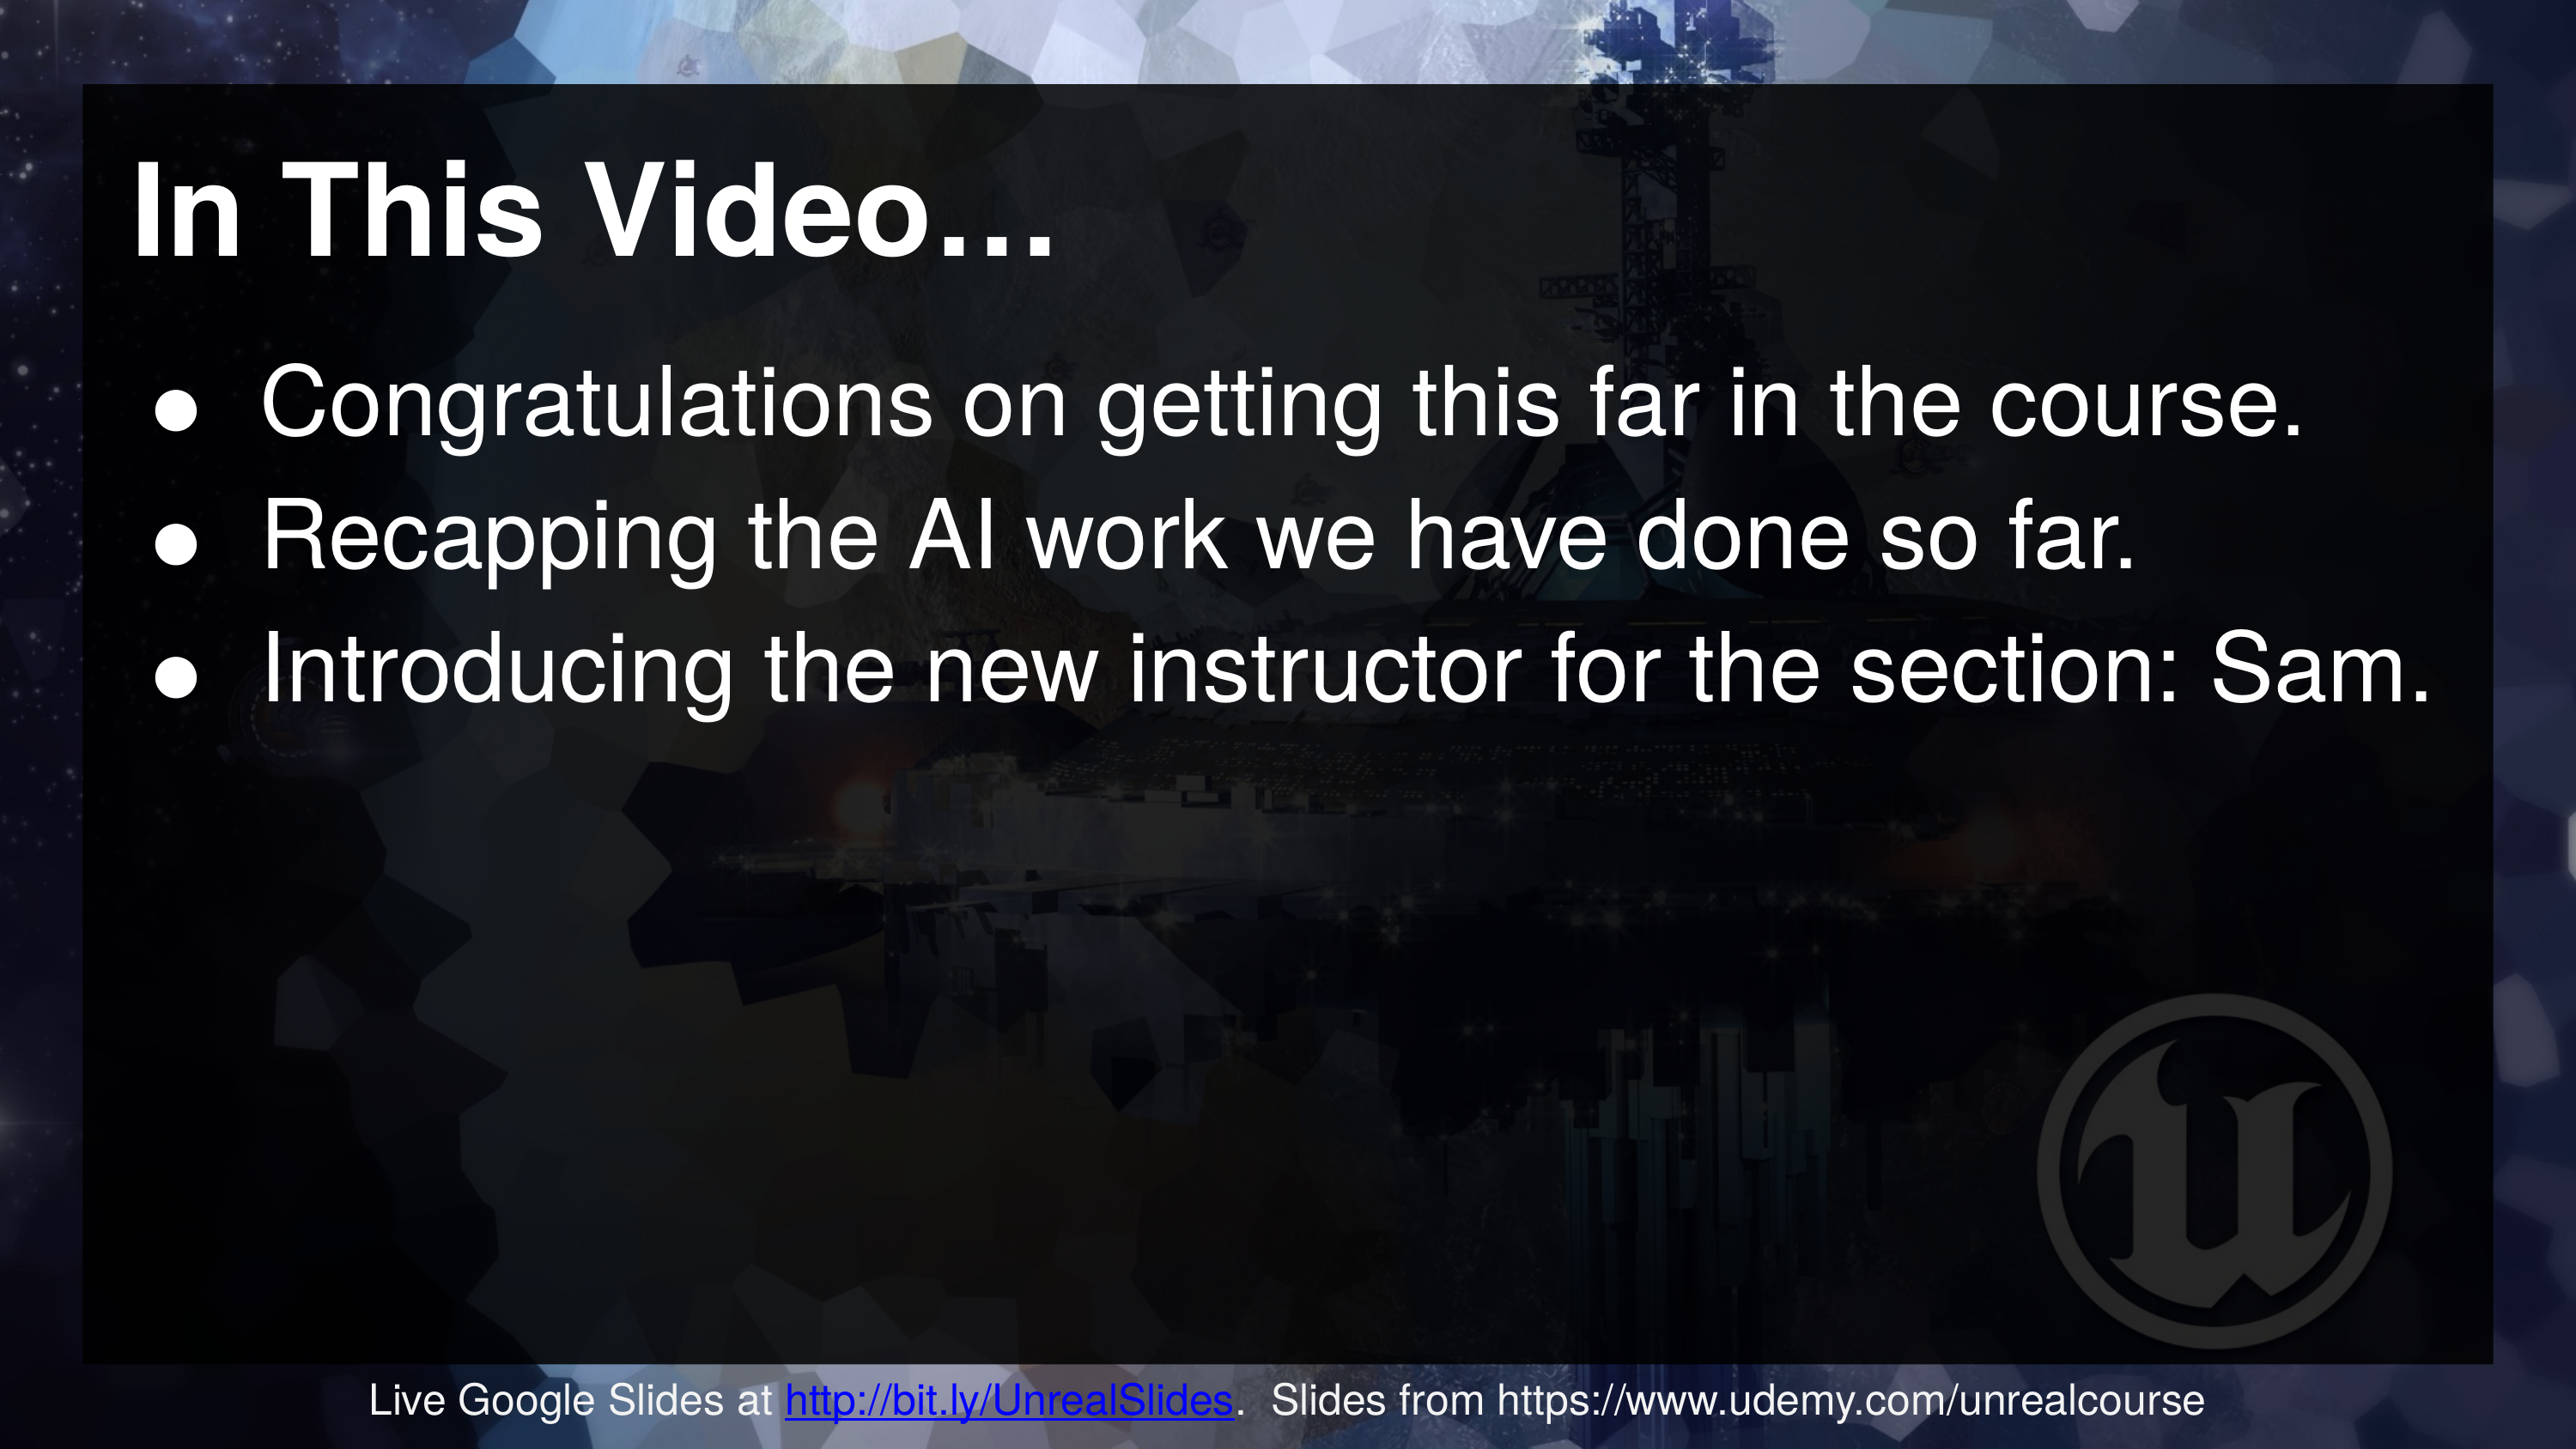

# In This Video…
Congratulations on getting this far in the course.
Recapping the AI work we have done so far.
Introducing the new instructor for the section: Sam.